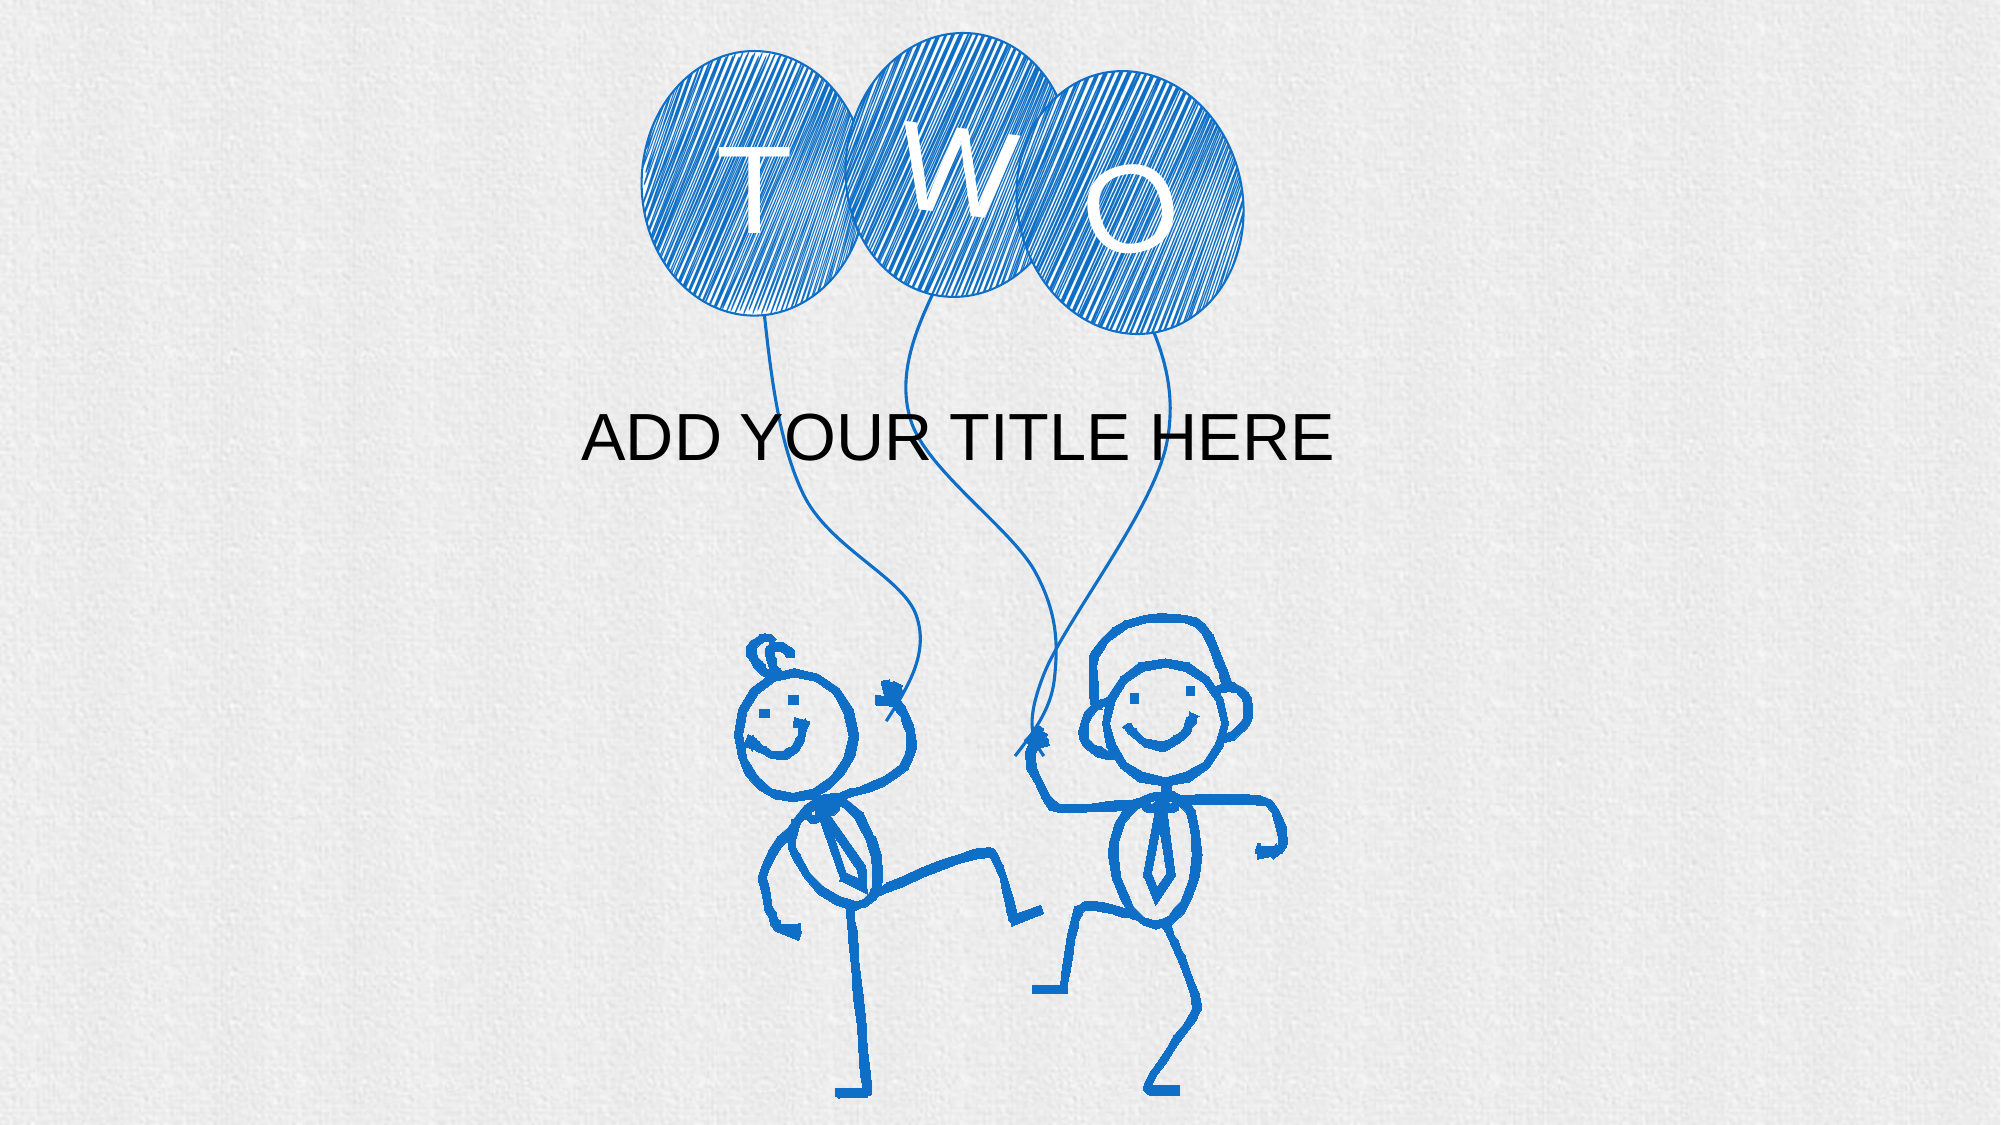

W

T

O

ADD YOUR TITLE HERE